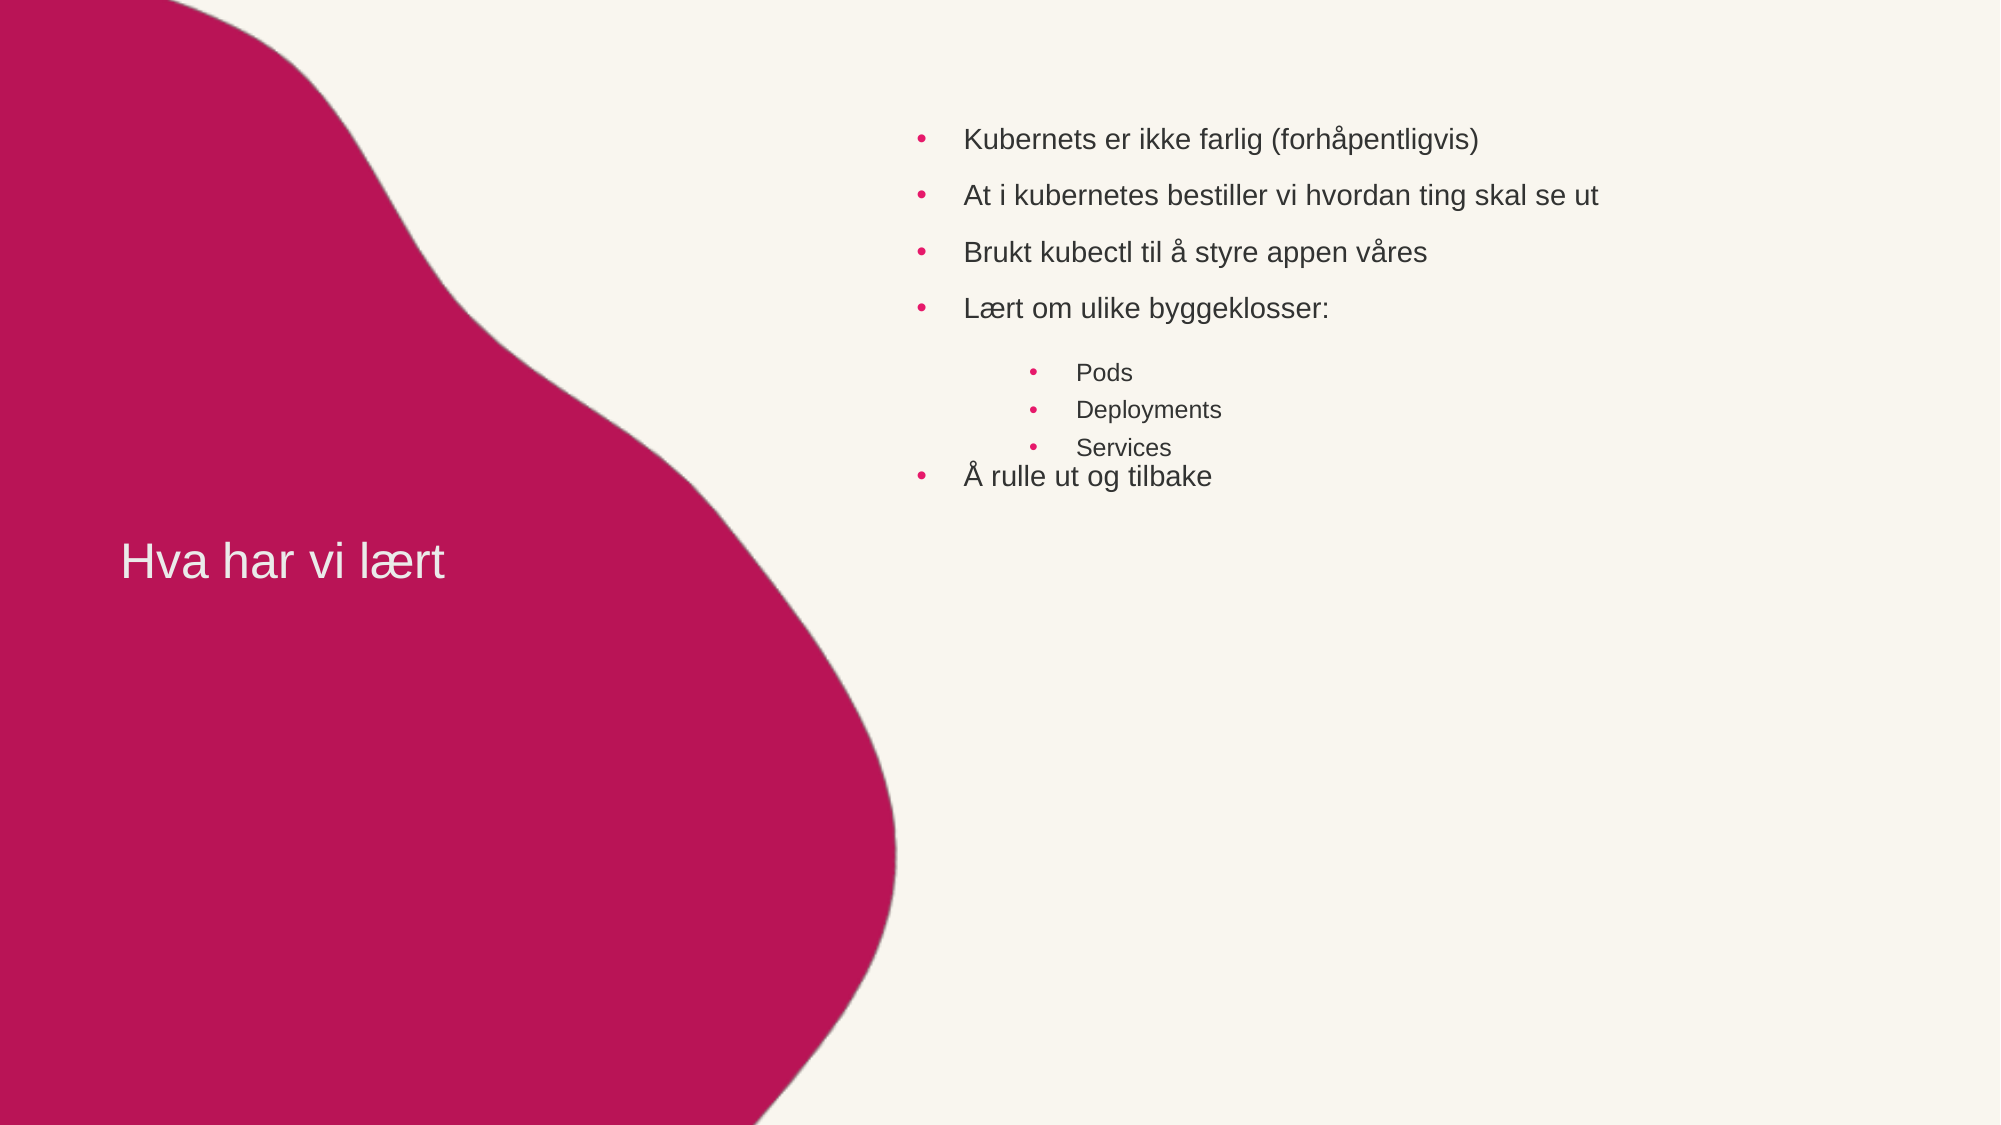

# Hva har vi lært
Kubernets er ikke farlig (forhåpentligvis)
At i kubernetes bestiller vi hvordan ting skal se ut
Brukt kubectl til å styre appen våres
Lært om ulike byggeklosser:
Pods
Deployments
Services
Å rulle ut og tilbake